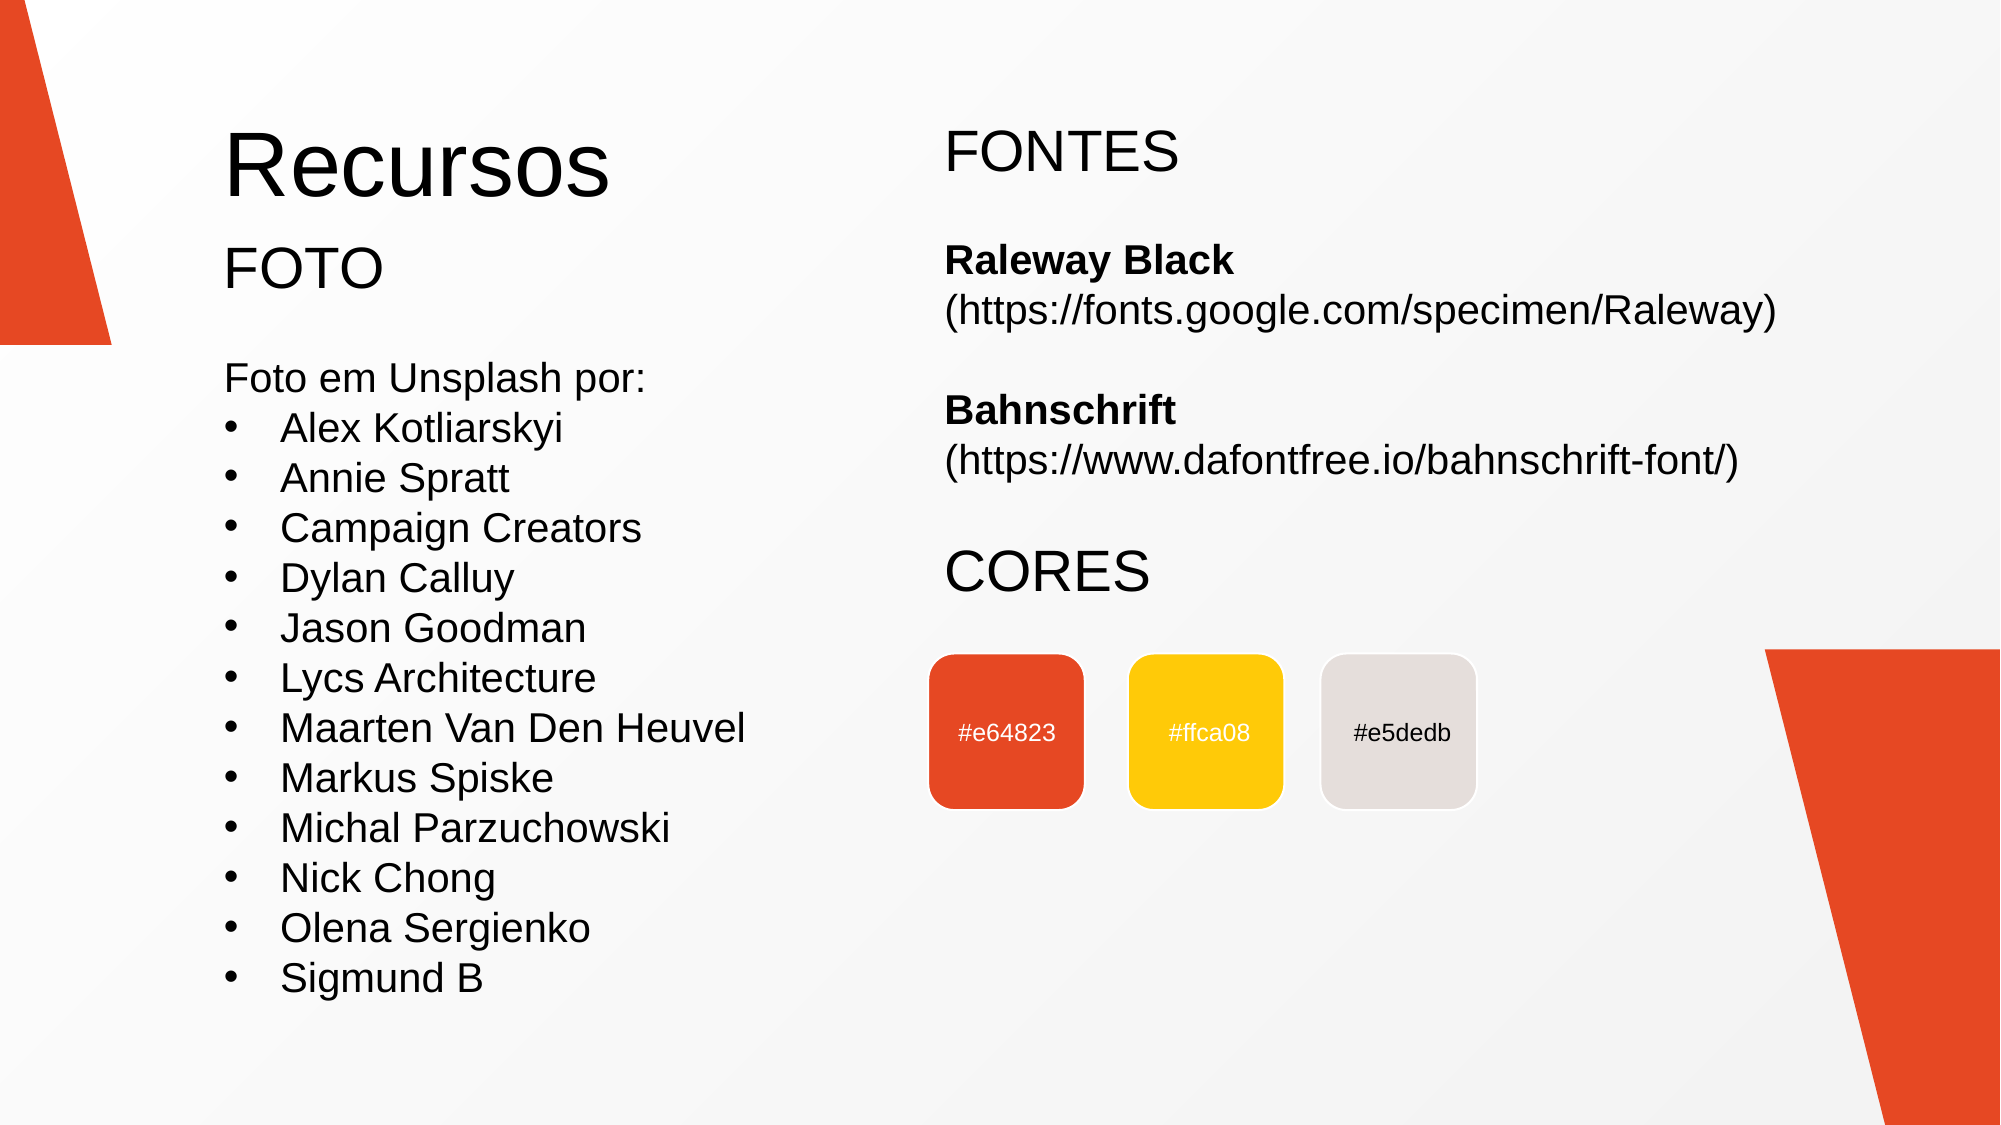

Recursos
FONTES

Raleway Black
(https://fonts.google.com/specimen/Raleway)

Bahnschrift
(https://www.dafontfree.io/bahnschrift-font/)

CORES

FOTO

Foto em Unsplash por:
Alex Kotliarskyi
Annie Spratt
Campaign Creators
Dylan Calluy
Jason Goodman
Lycs Architecture
Maarten Van Den Heuvel
Markus Spiske
Michal Parzuchowski
Nick Chong
Olena Sergienko
Sigmund B

#e64823
#ffca08
#e5dedb